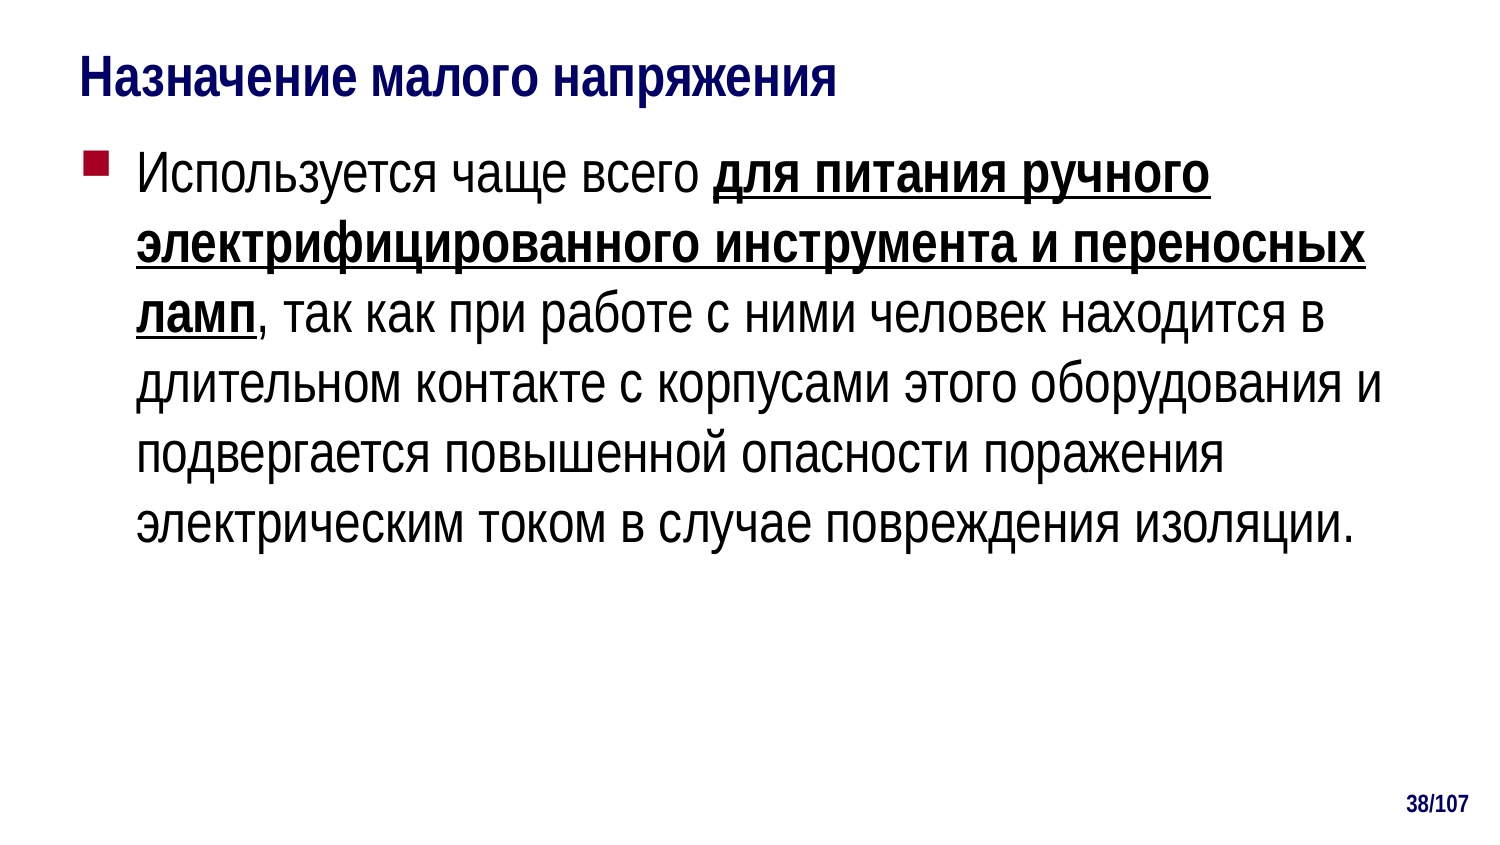

# Назначение малого напряжения
Используется чаще всего для питания ручного электрифицированного инструмента и переносных ламп, так как при работе с ними человек находится в длительном контакте с корпусами этого оборудования и подвергается повышенной опасности поражения электрическим током в случае повреждения изоляции.